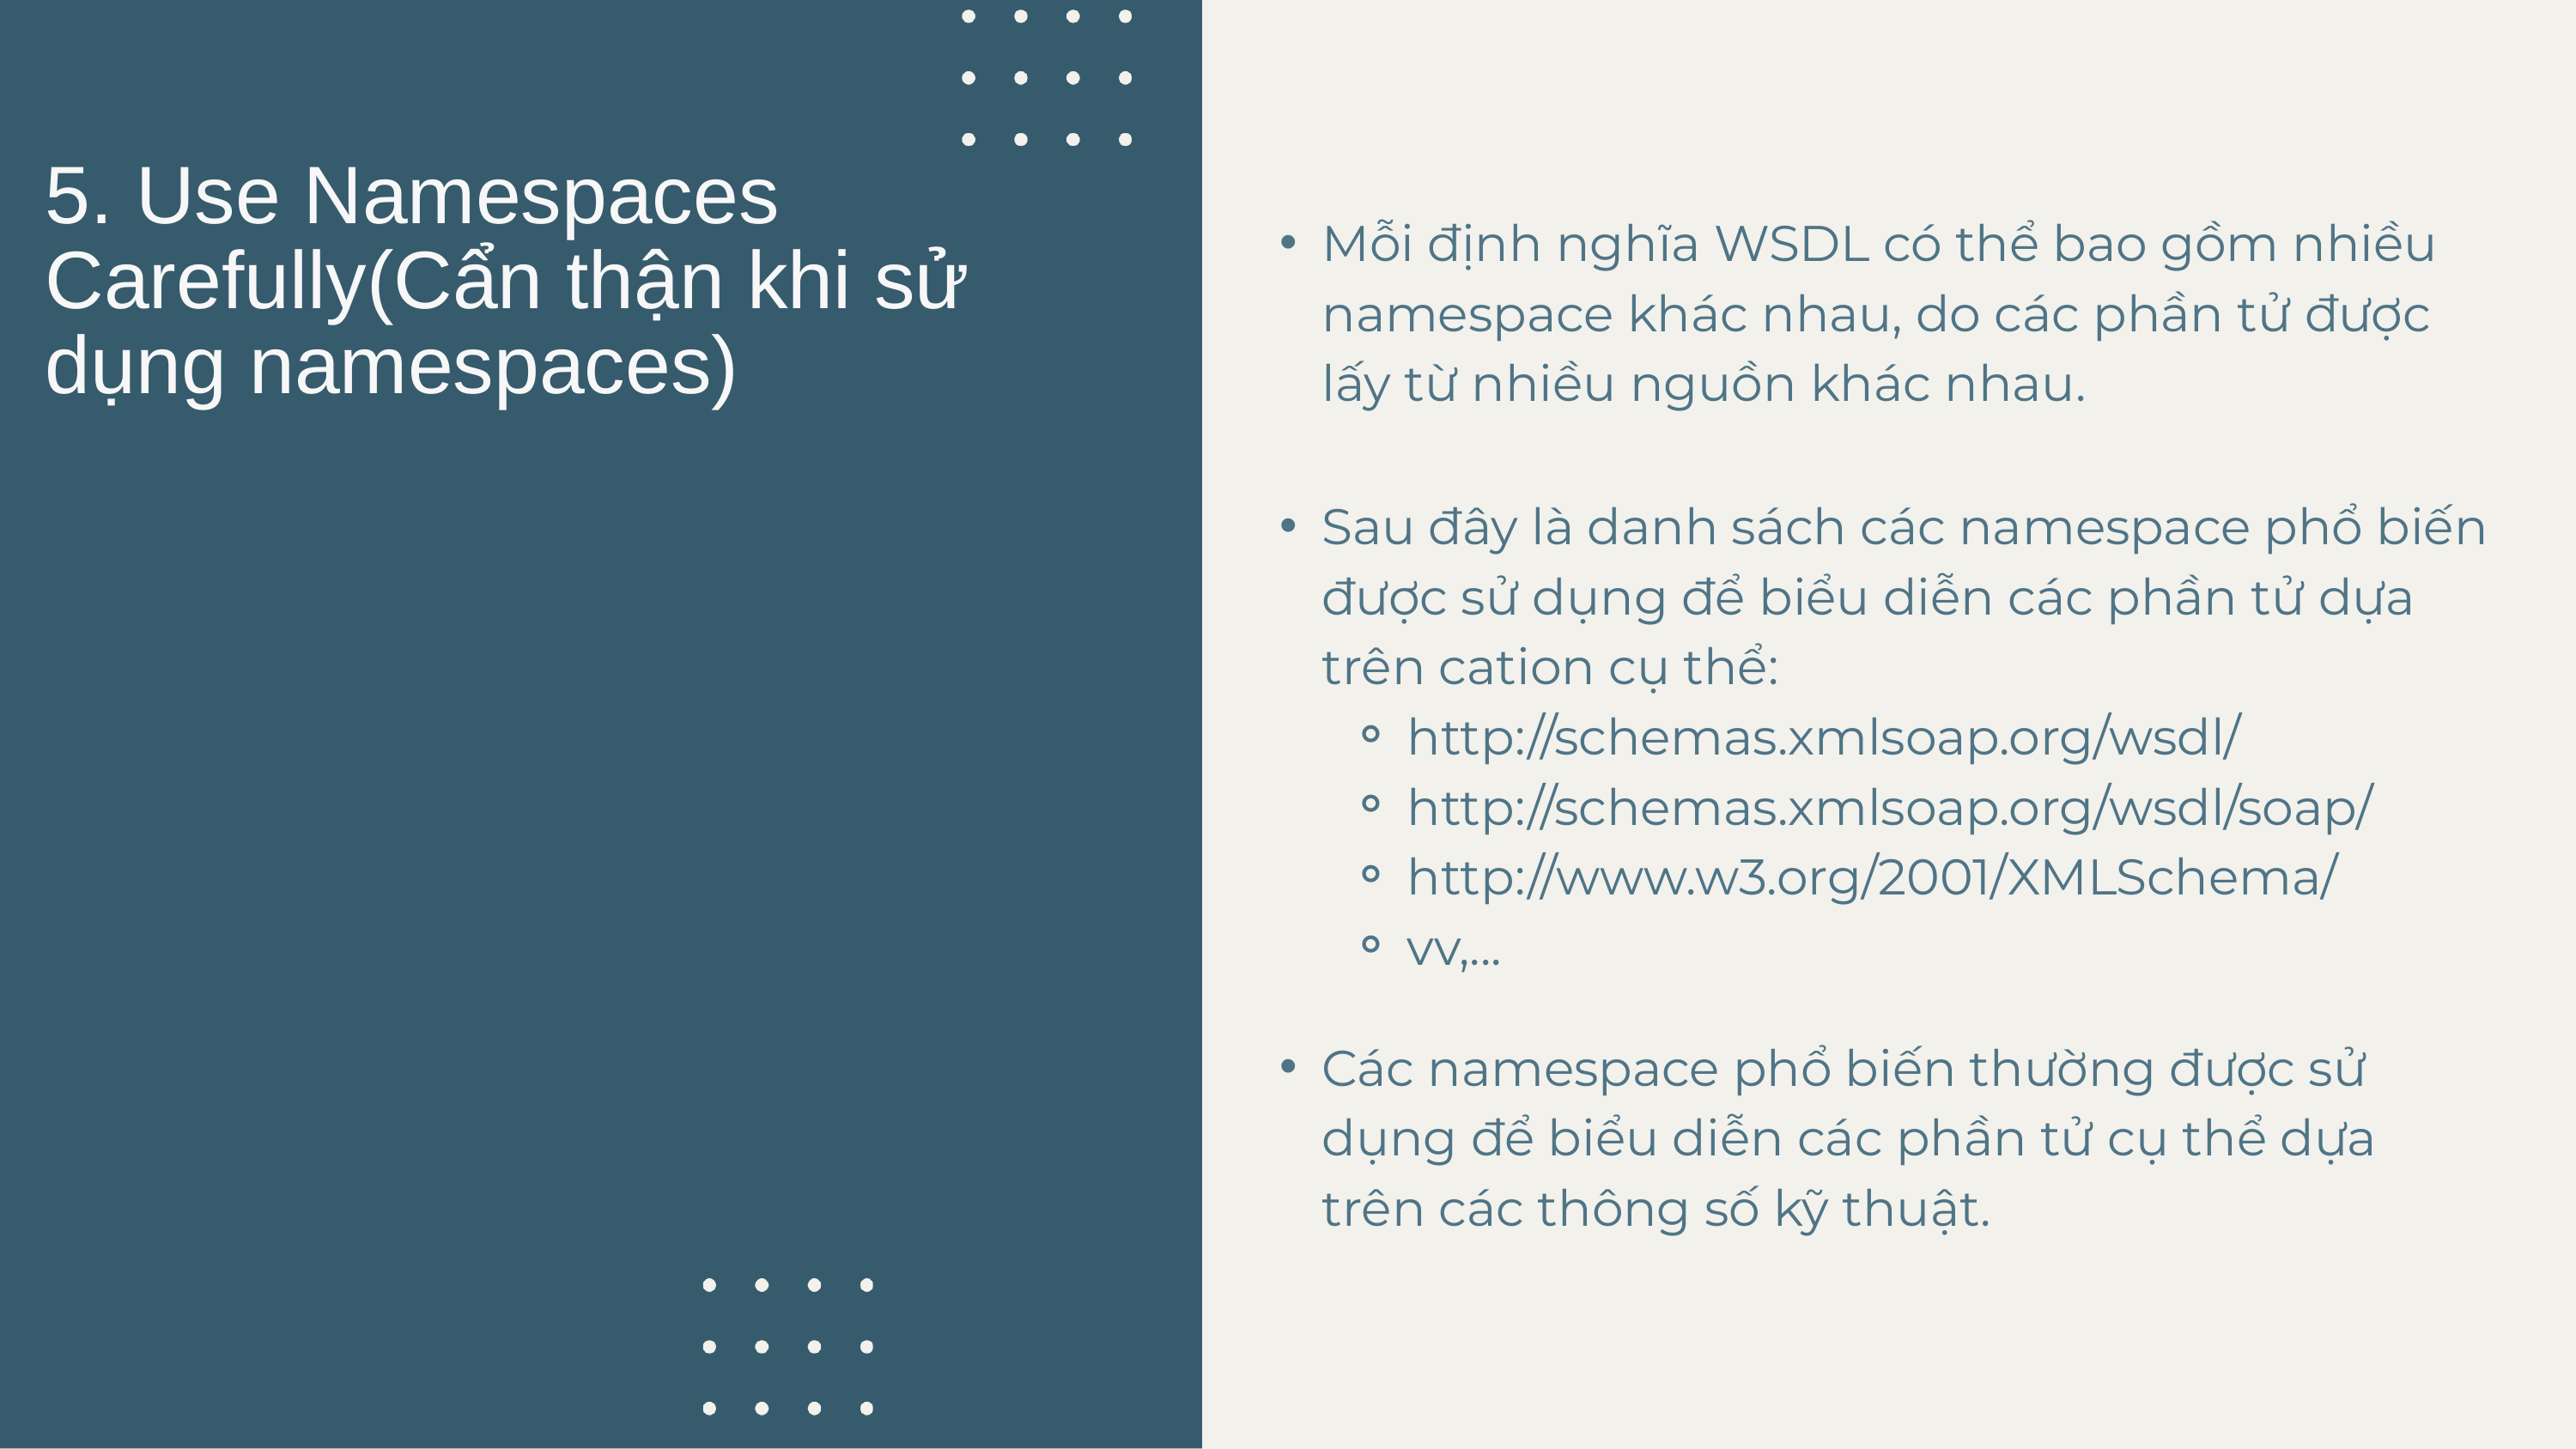

5. Use Namespaces Carefully(Cẩn thận khi sử dụng namespaces)
Mỗi định nghĩa WSDL có thể bao gồm nhiều namespace khác nhau, do các phần tử được lấy từ nhiều nguồn khác nhau.

Sau đây là danh sách các namespace phổ biến được sử dụng để biểu diễn các phần tử dựa trên cation cụ thể:
http://schemas.xmlsoap.org/wsdl/
http://schemas.xmlsoap.org/wsdl/soap/
http://www.w3.org/2001/XMLSchema/
vv,...

Các namespace phổ biến thường được sử dụng để biểu diễn các phần tử cụ thể dựa trên các thông số kỹ thuật.